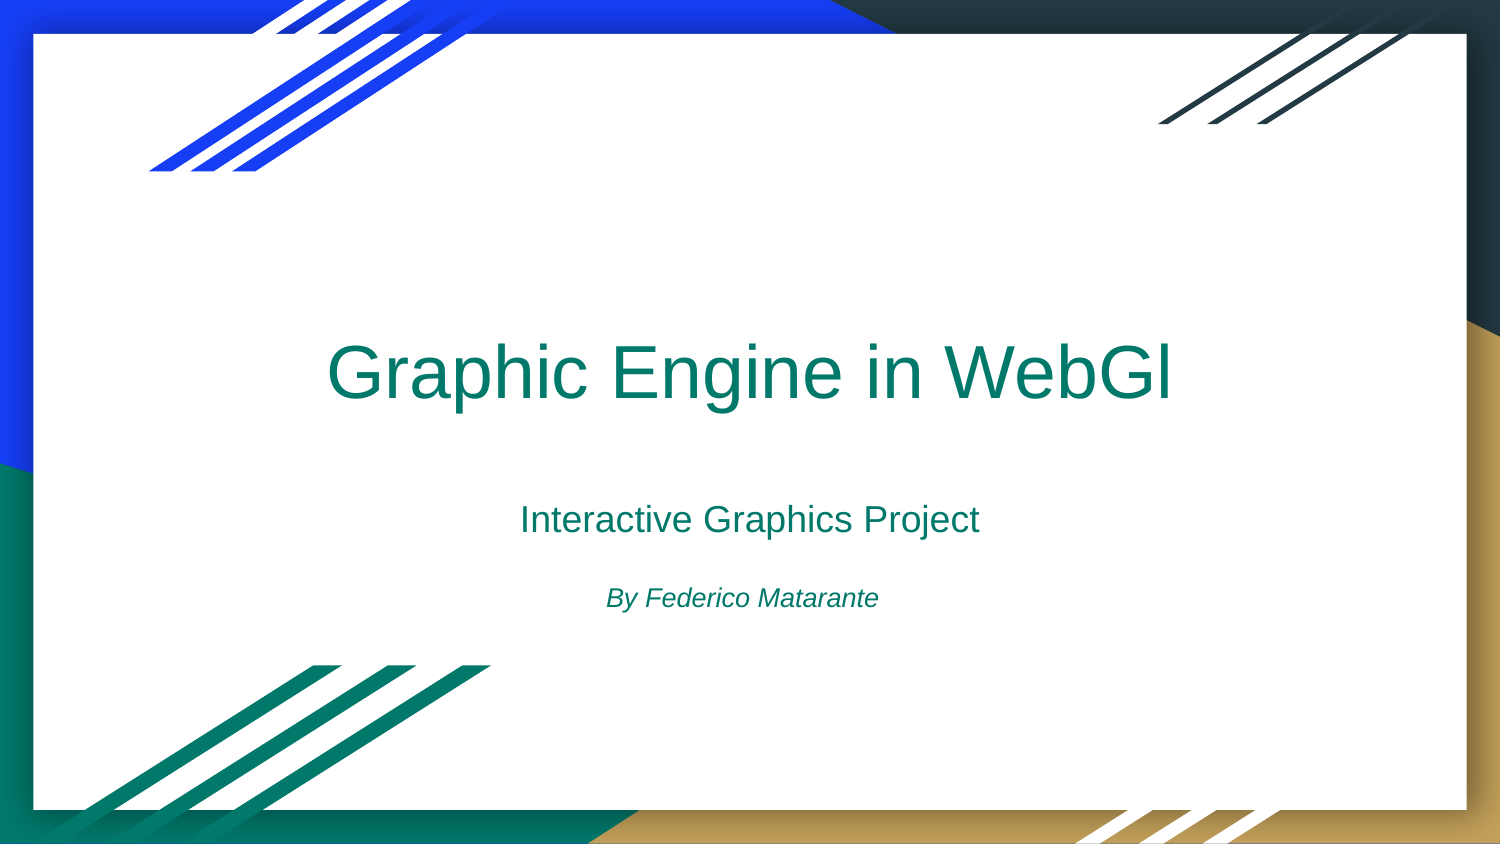

# Graphic Engine in WebGl
Interactive Graphics Project
By Federico Matarante